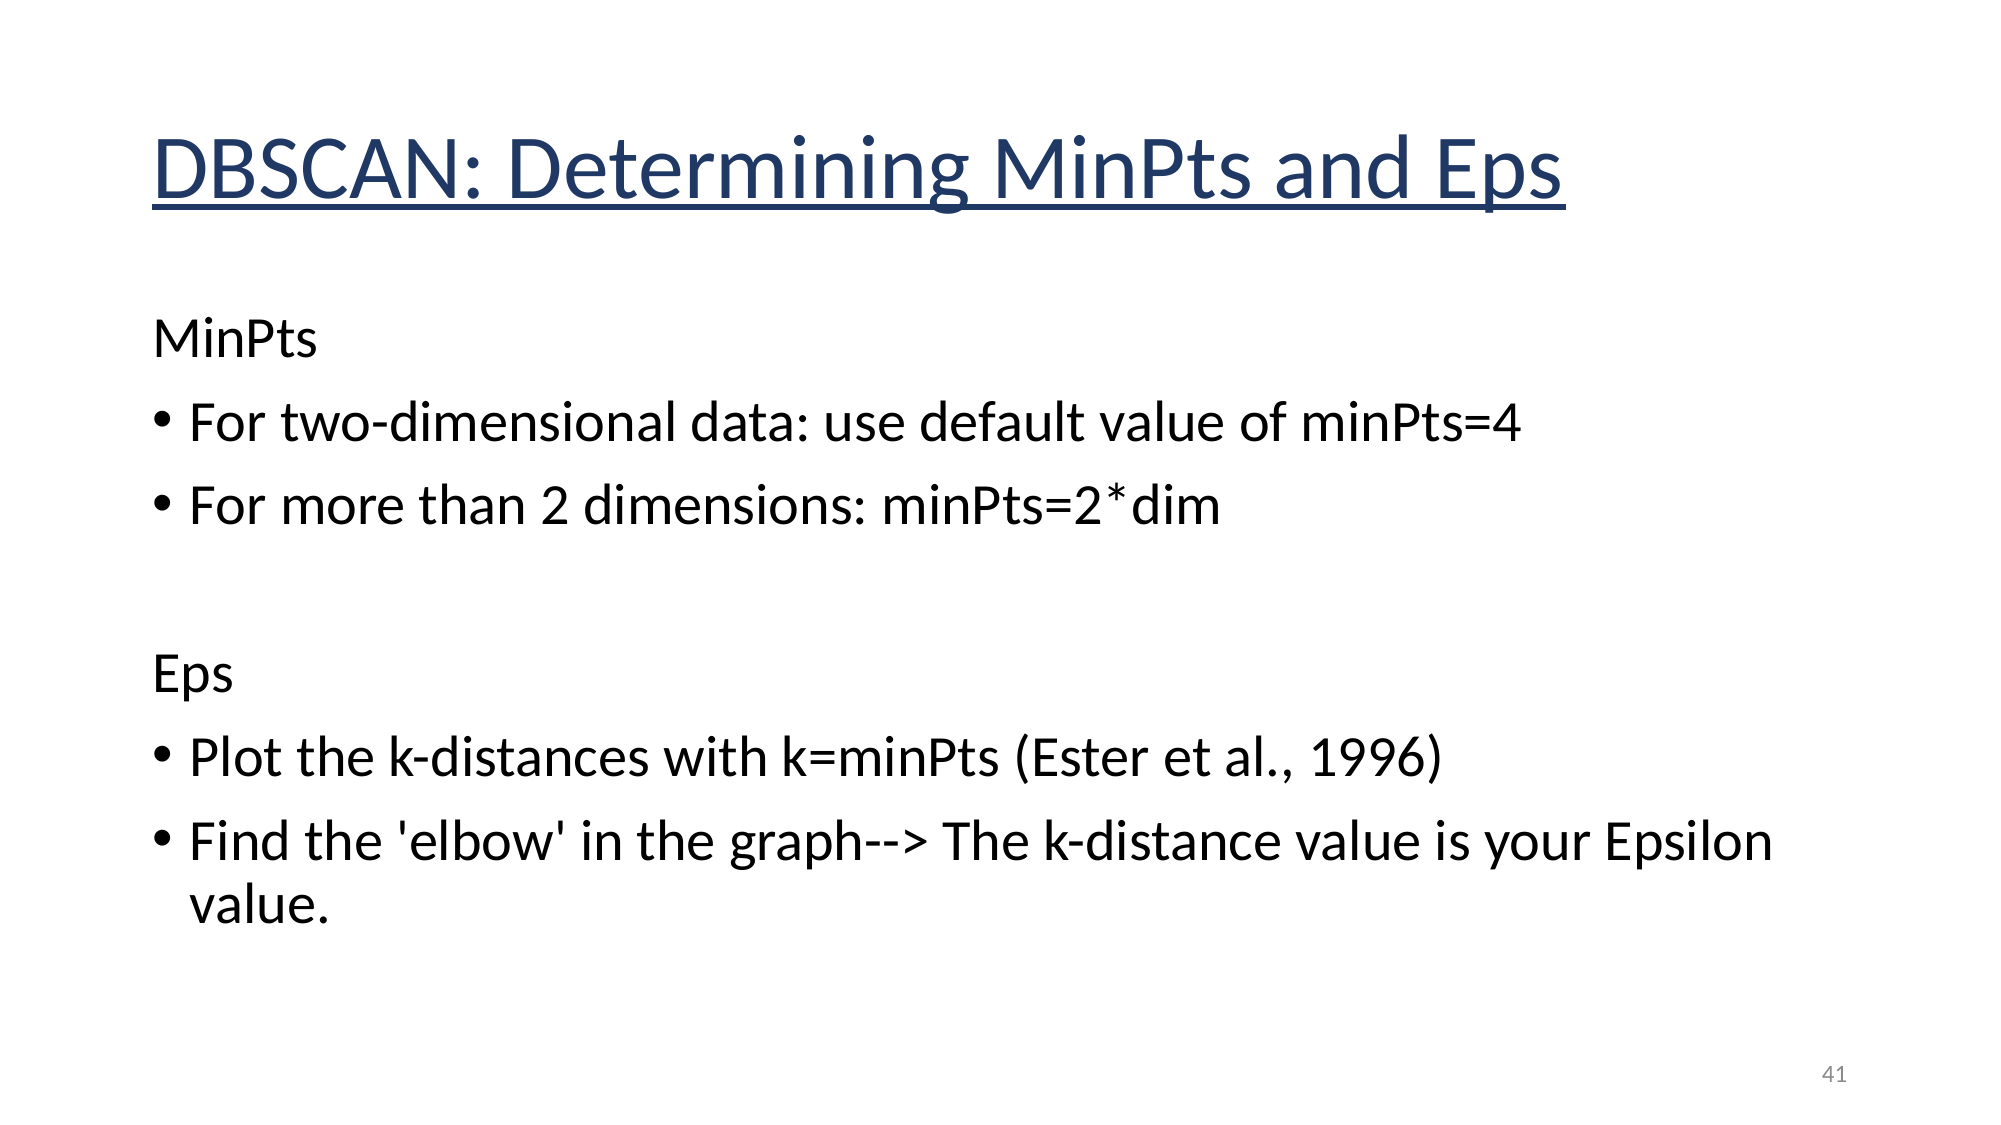

# DBSCAN: Determining MinPts and Eps
MinPts
For two-dimensional data: use default value of minPts=4
For more than 2 dimensions: minPts=2*dim

Eps
Plot the k-distances with k=minPts (Ester et al., 1996)
Find the 'elbow' in the graph--> The k-distance value is your Epsilon value.

41